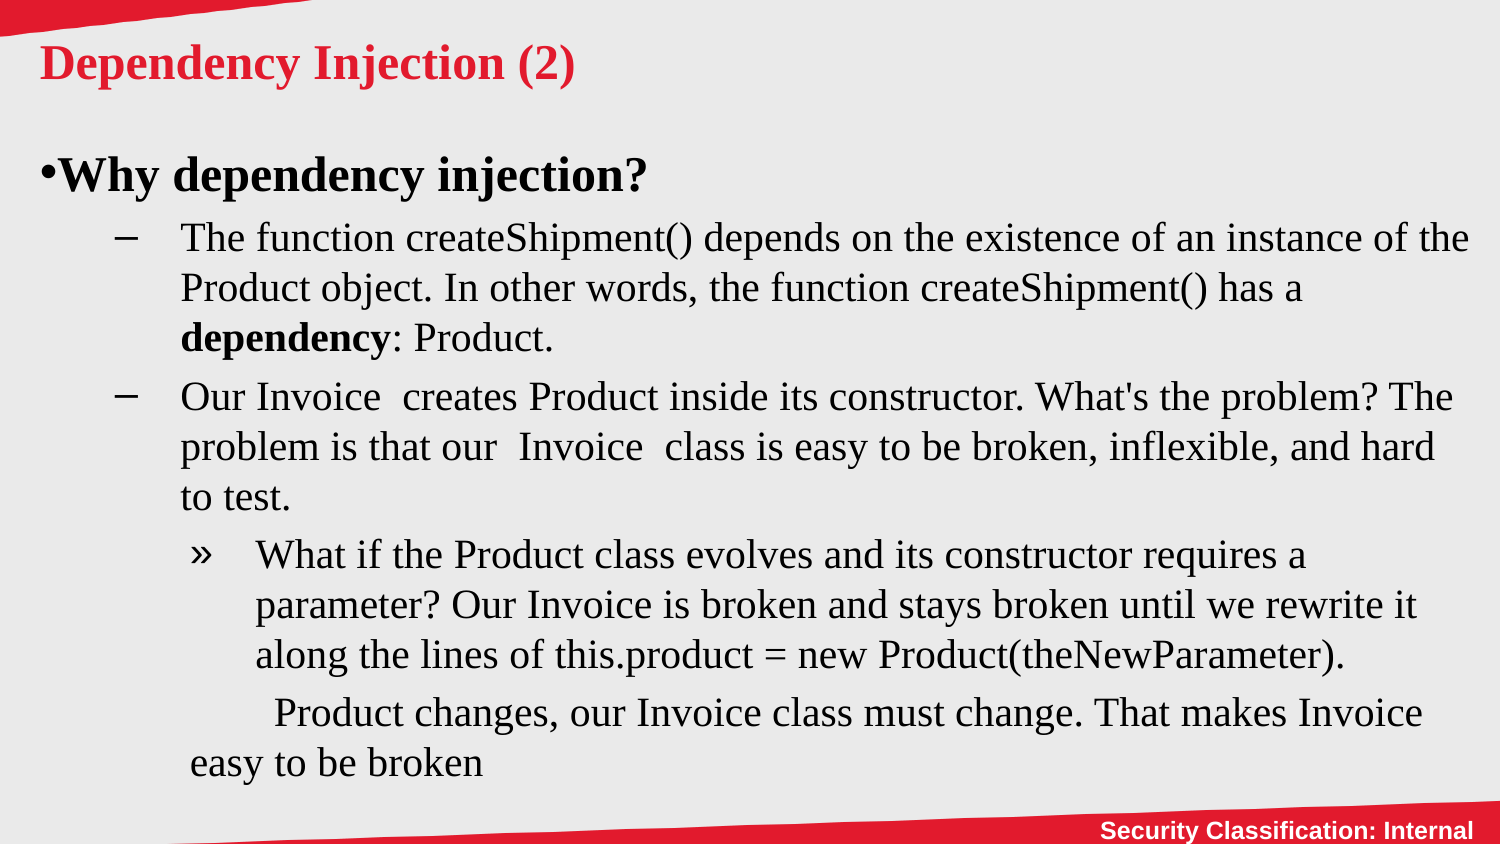

# Dependency Injection (2)
Why dependency injection?
The function createShipment() depends on the existence of an instance of the Product object. In other words, the function createShipment() has a dependency: Product.
Our Invoice  creates Product inside its constructor. What's the problem? The problem is that our  Invoice  class is easy to be broken, inflexible, and hard to test.
What if the Product class evolves and its constructor requires a parameter? Our Invoice is broken and stays broken until we rewrite it along the lines of this.product = new Product(theNewParameter).
        Product changes, our Invoice class must change. That makes Invoice easy to be broken